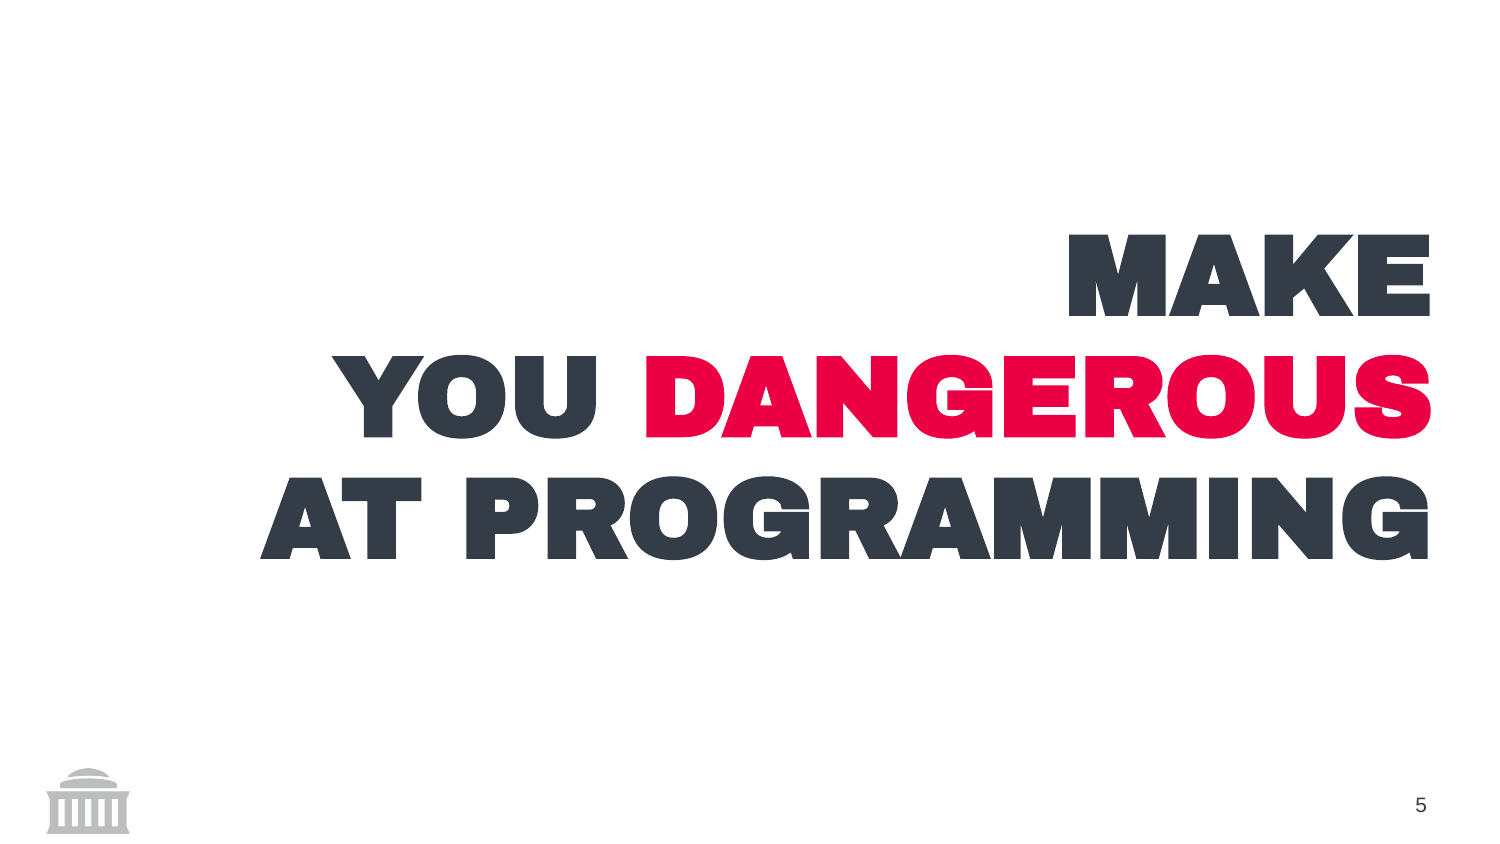

# Make you dangerous at programming
5